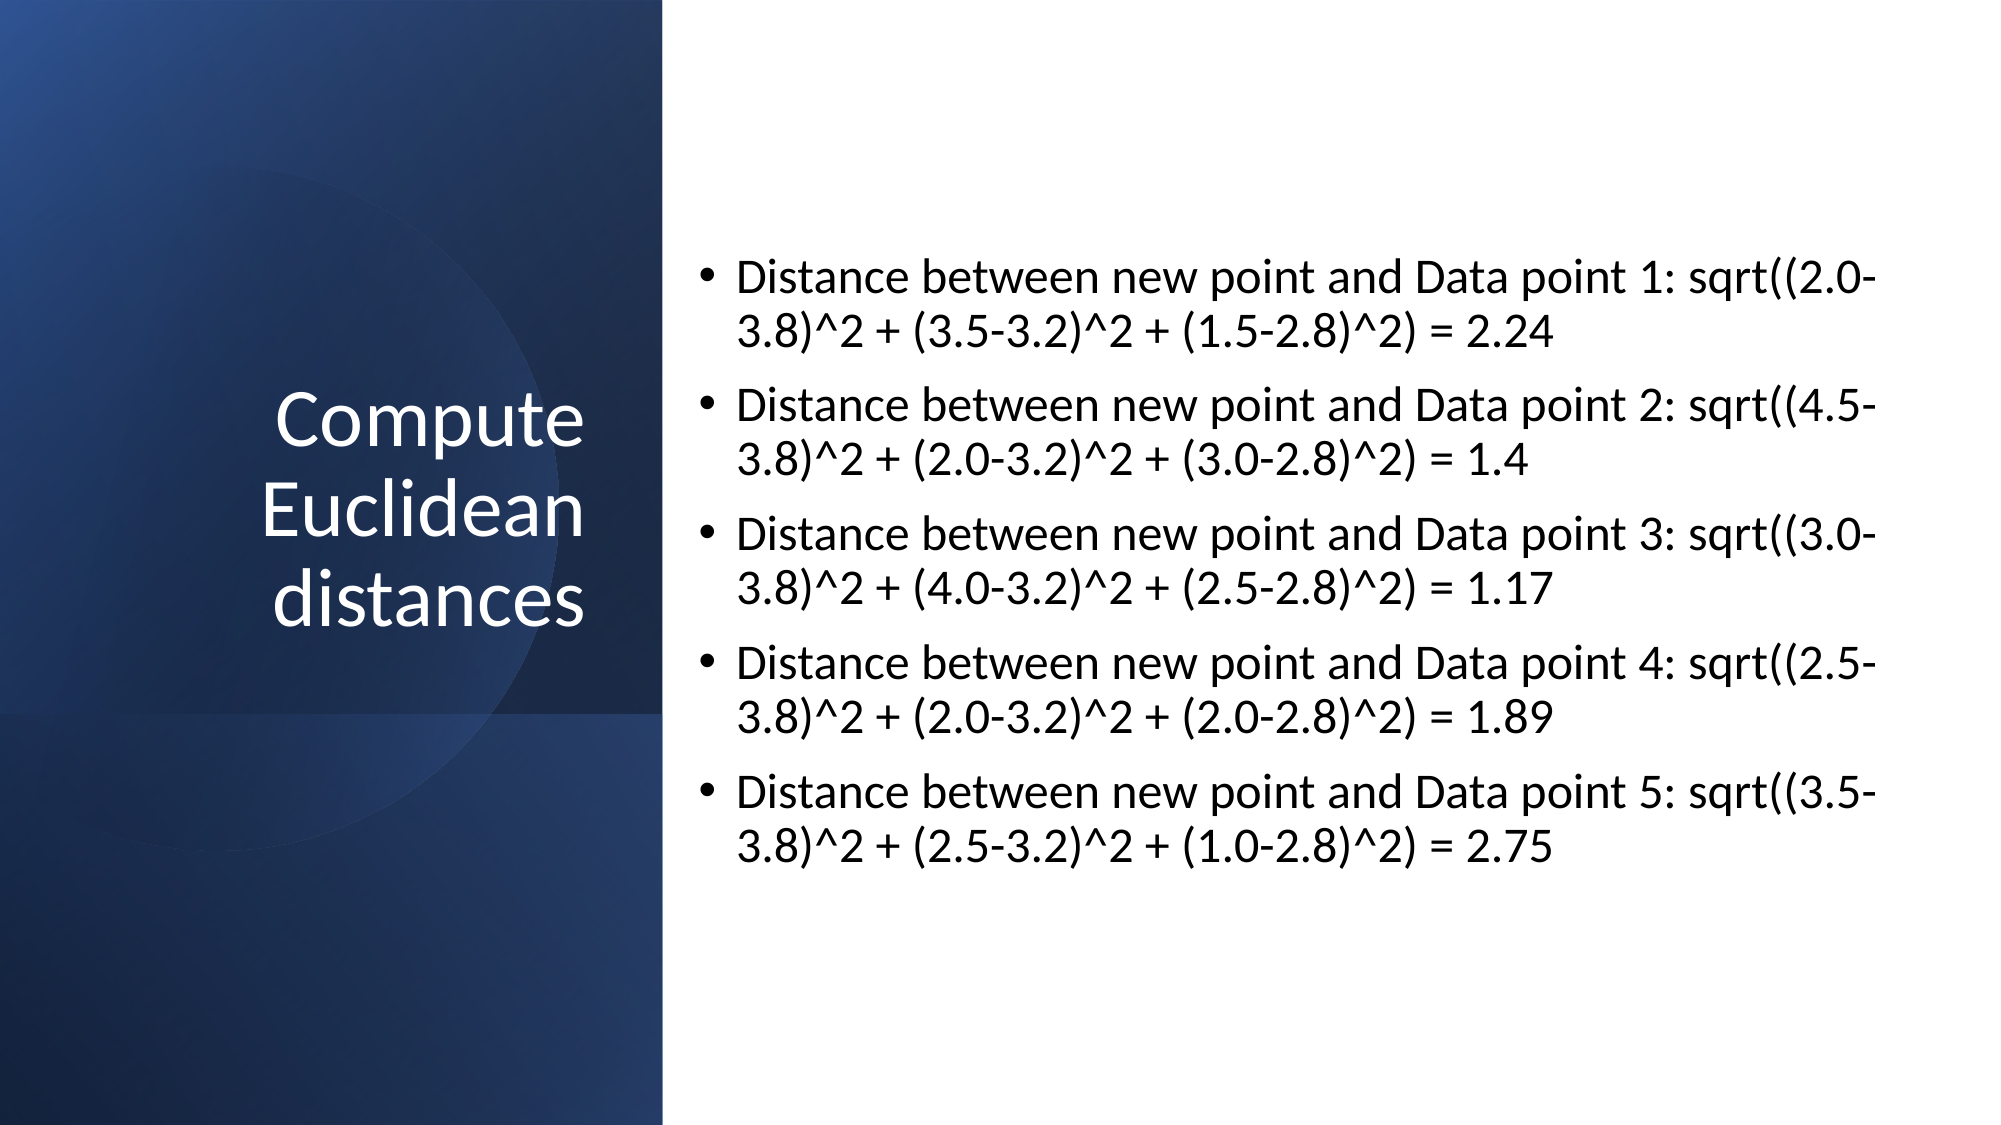

# Compute Euclidean distances
Distance between new point and Data point 1: sqrt((2.0-3.8)^2 + (3.5-3.2)^2 + (1.5-2.8)^2) = 2.24
Distance between new point and Data point 2: sqrt((4.5-3.8)^2 + (2.0-3.2)^2 + (3.0-2.8)^2) = 1.4
Distance between new point and Data point 3: sqrt((3.0-3.8)^2 + (4.0-3.2)^2 + (2.5-2.8)^2) = 1.17
Distance between new point and Data point 4: sqrt((2.5-3.8)^2 + (2.0-3.2)^2 + (2.0-2.8)^2) = 1.89
Distance between new point and Data point 5: sqrt((3.5-3.8)^2 + (2.5-3.2)^2 + (1.0-2.8)^2) = 2.75